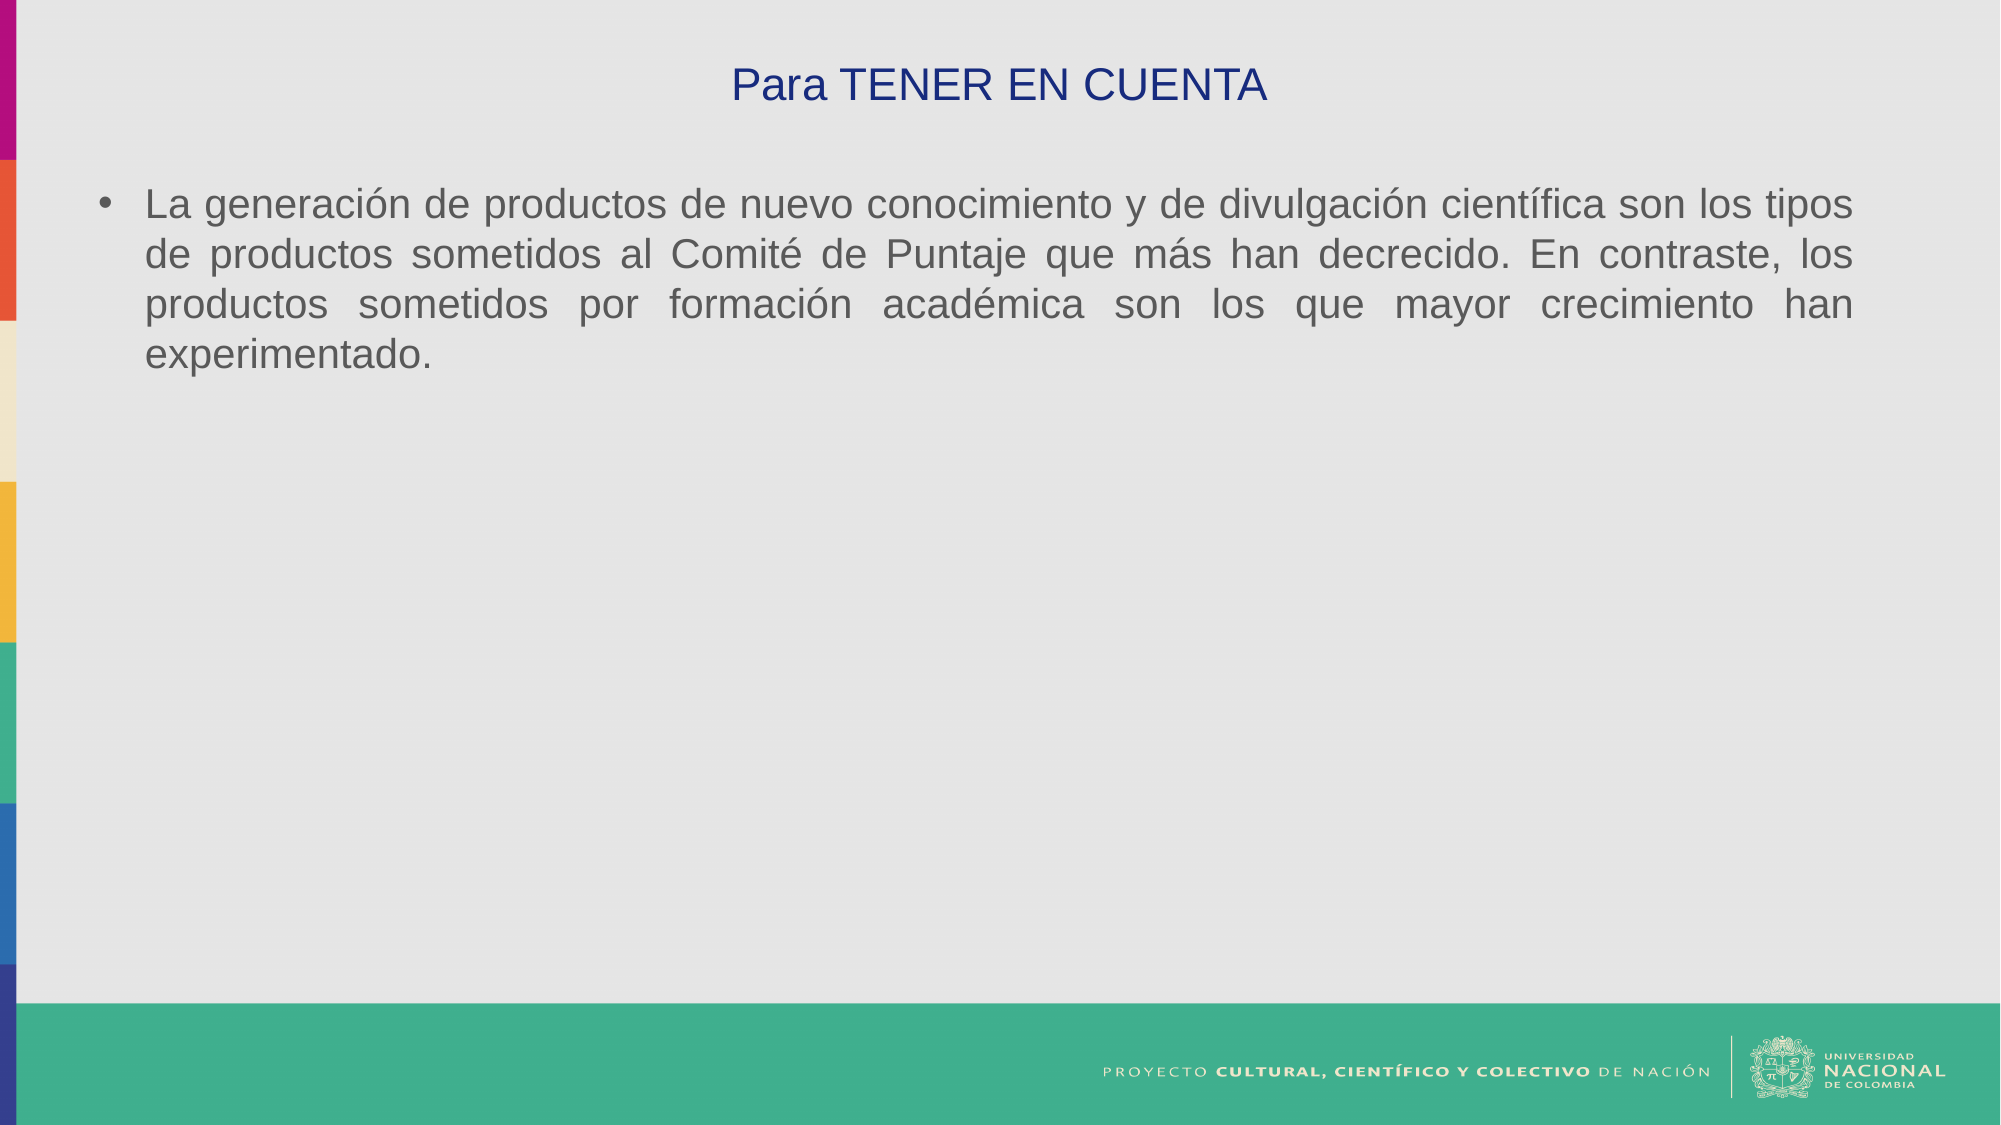

Para TENER EN CUENTA
La generación de productos de nuevo conocimiento y de divulgación científica son los tipos de productos sometidos al Comité de Puntaje que más han decrecido. En contraste, los productos sometidos por formación académica son los que mayor crecimiento han experimentado.